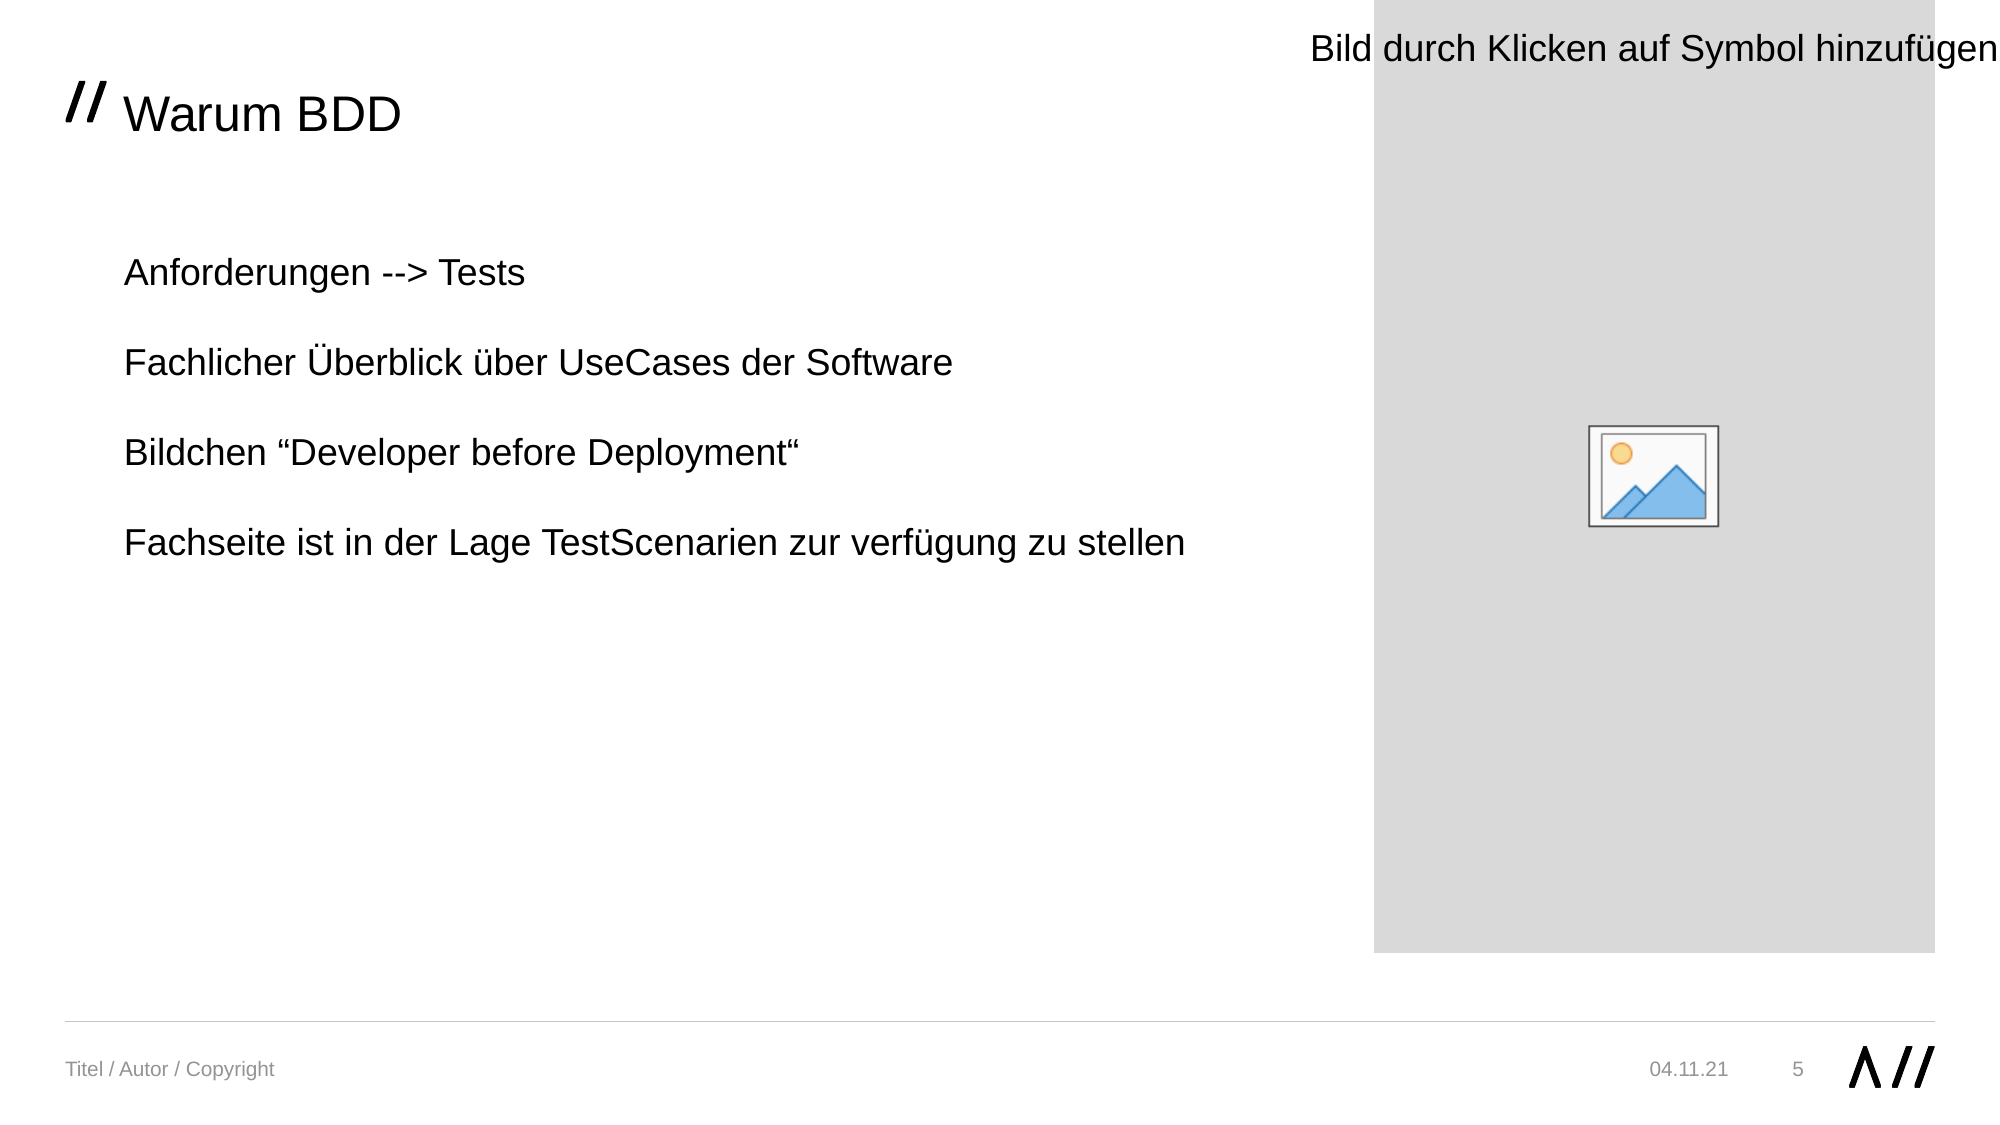

# Warum BDD

Anforderungen --> Tests

Fachlicher Überblick über UseCases der Software

Bildchen “Developer before Deployment“

Fachseite ist in der Lage TestScenarien zur verfügung zu stellen

Titel / Autor / Copyright
5
04.11.21